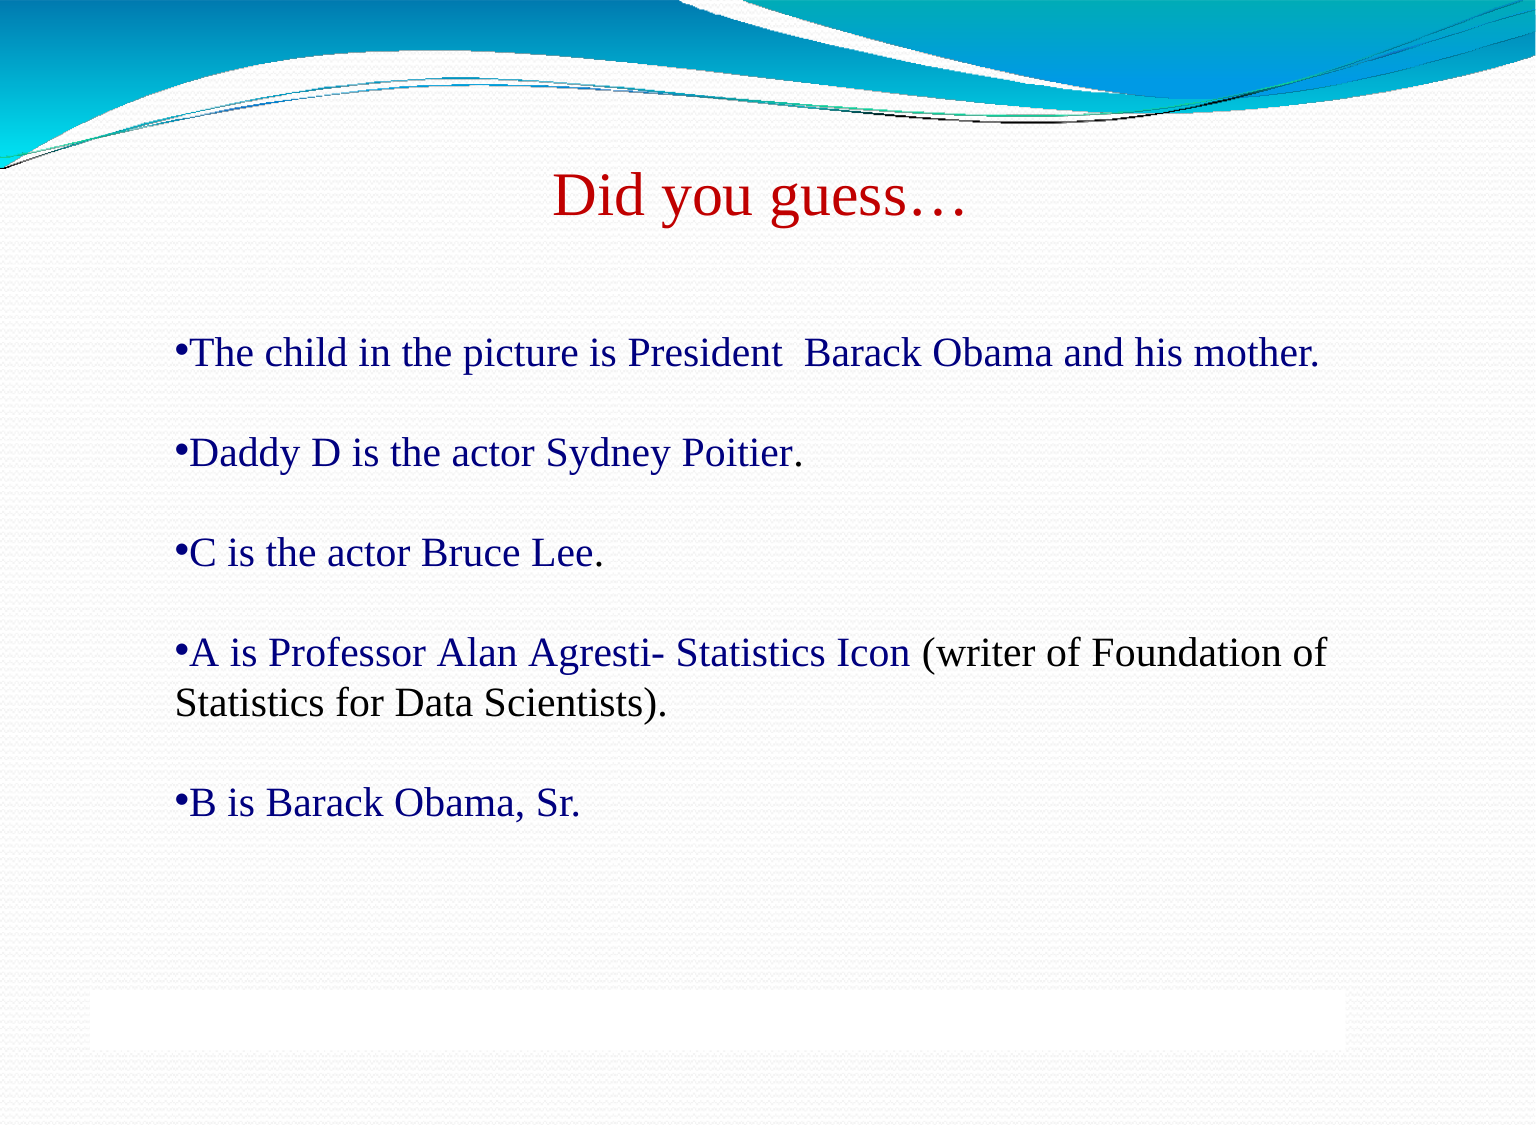

# Did you guess…​
The child in the picture is President  Barack Obama and his mother.
​
Daddy D is the actor Sydney Poitier​.

C is the actor Bruce Lee​.

A is Professor Alan Agresti- Statistics Icon​ (writer of Foundation of Statistics for Data Scientists).

B is Barack Obama, Sr.